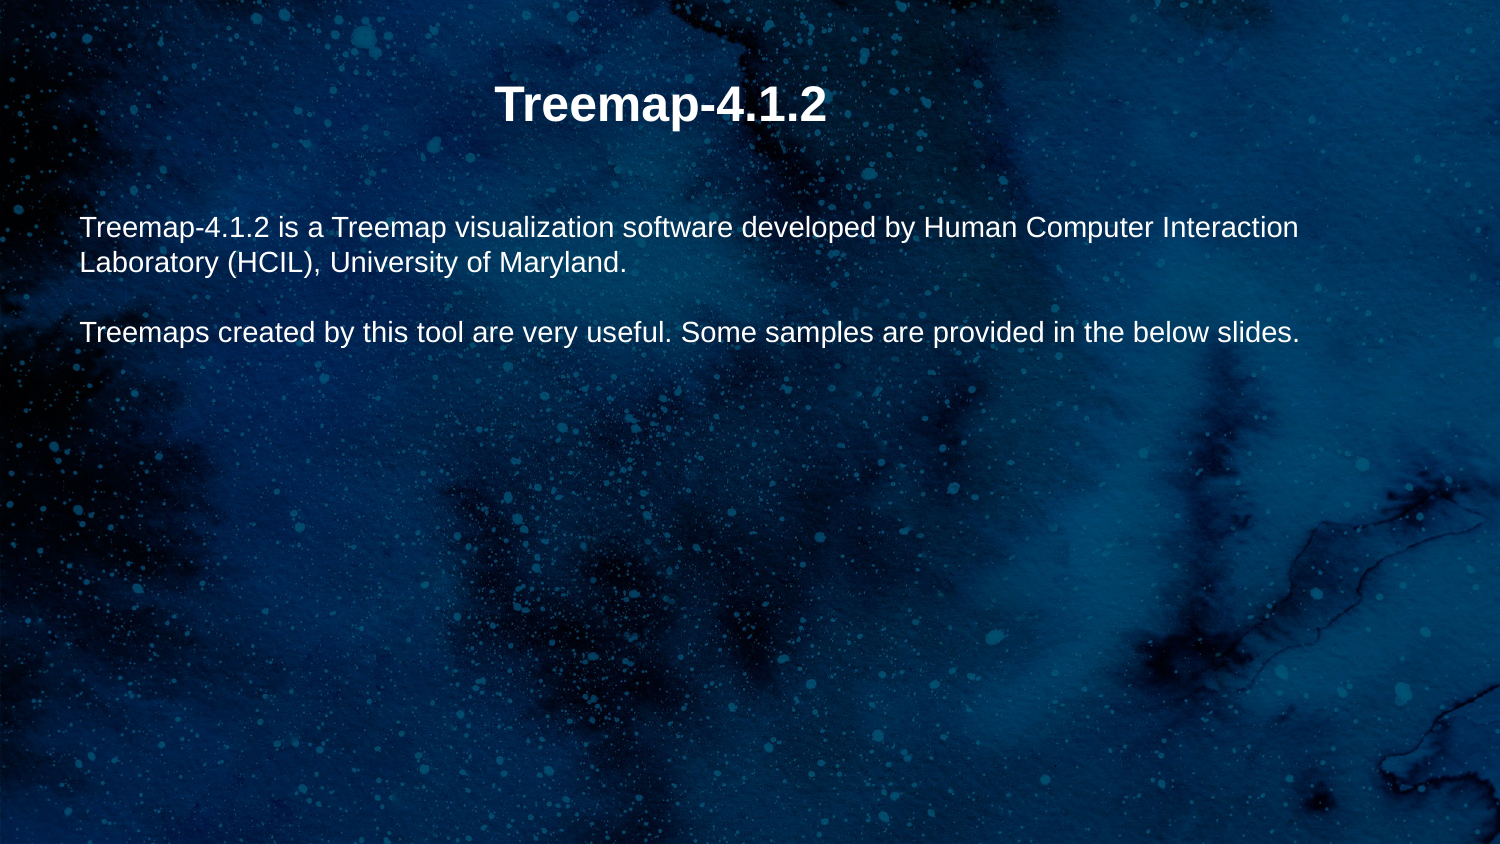

Treemap-4.1.2
Treemap-4.1.2 is a Treemap visualization software developed by Human Computer Interaction Laboratory (HCIL), University of Maryland.

Treemaps created by this tool are very useful. Some samples are provided in the below slides.